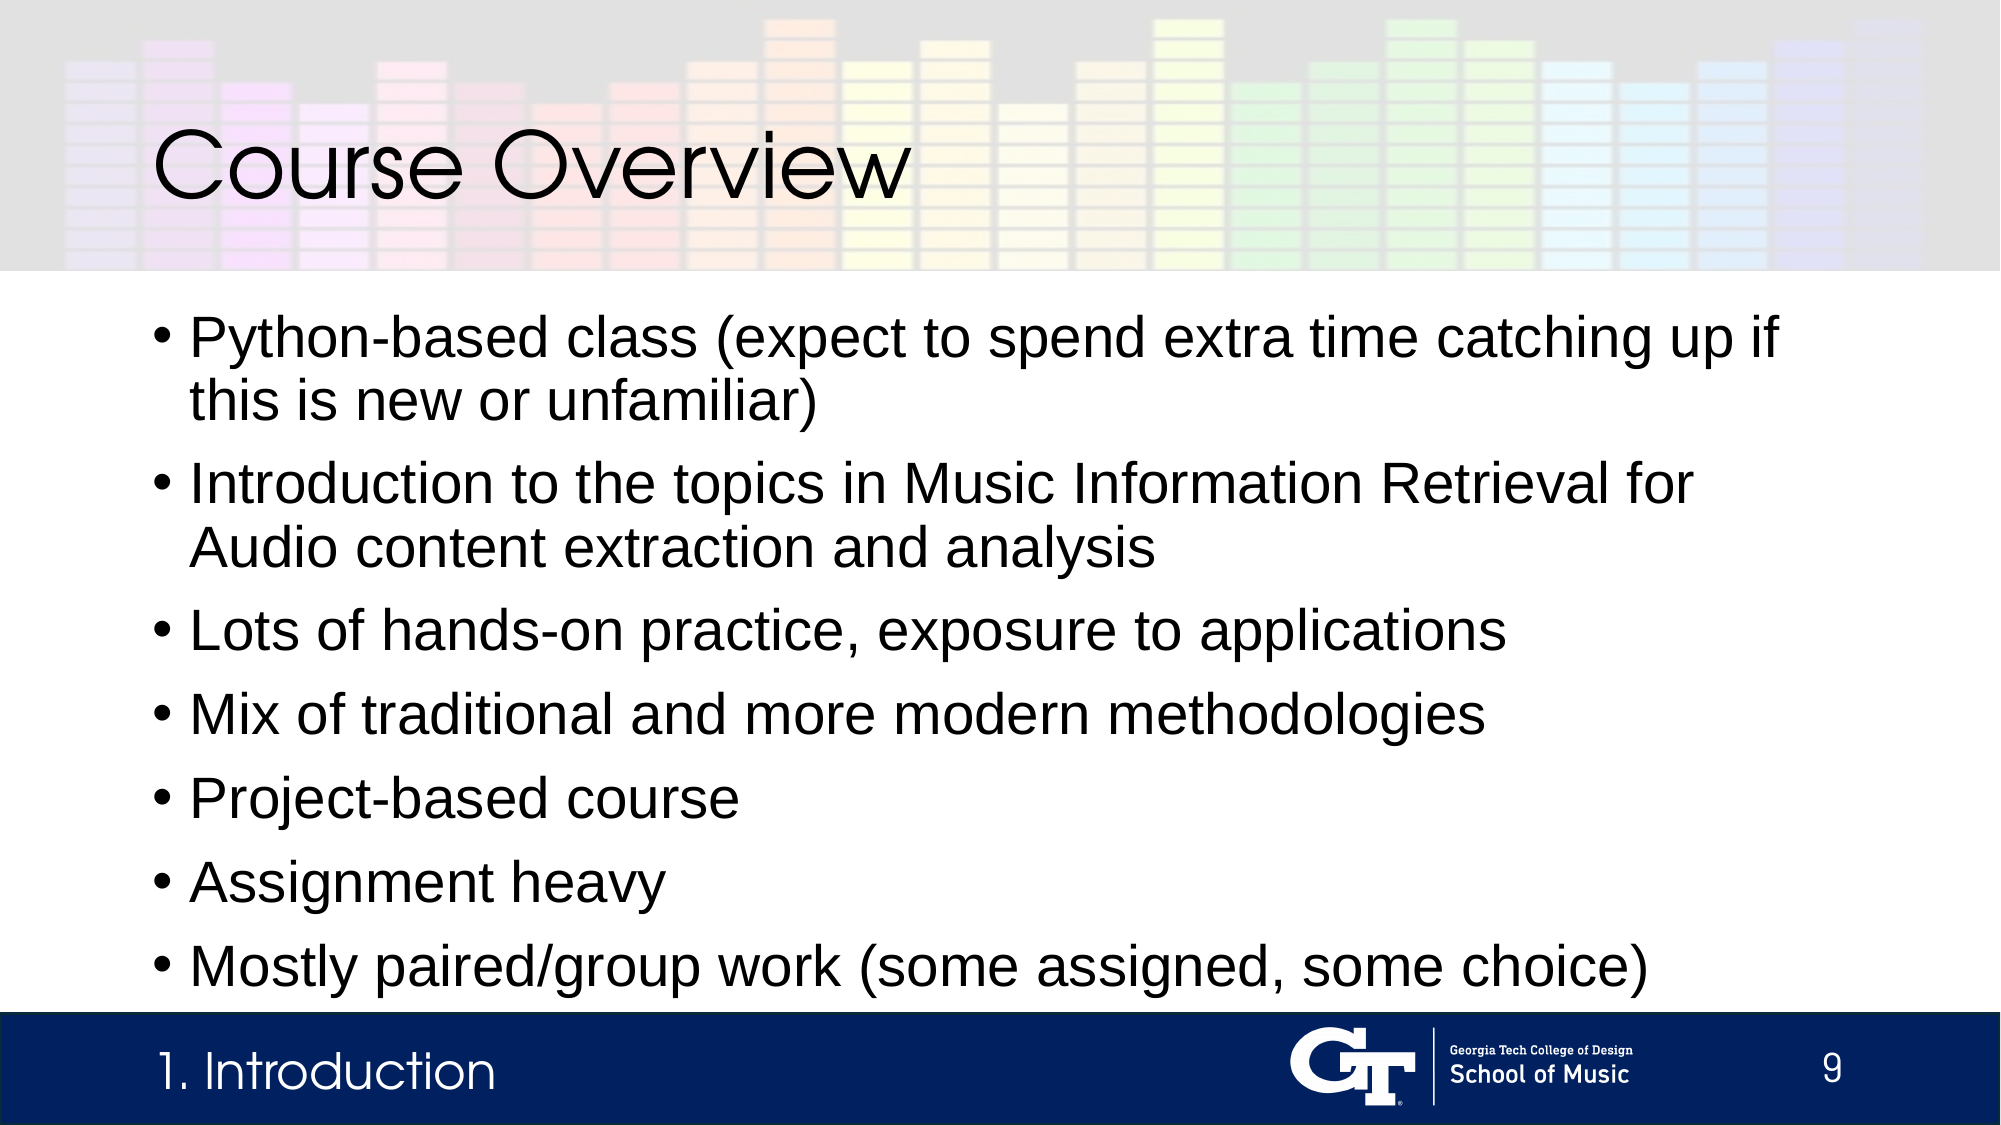

# Course Overview
Python-based class (expect to spend extra time catching up if this is new or unfamiliar)
Introduction to the topics in Music Information Retrieval for Audio content extraction and analysis
Lots of hands-on practice, exposure to applications
Mix of traditional and more modern methodologies
Project-based course
Assignment heavy
Mostly paired/group work (some assigned, some choice)

1. Introduction
9